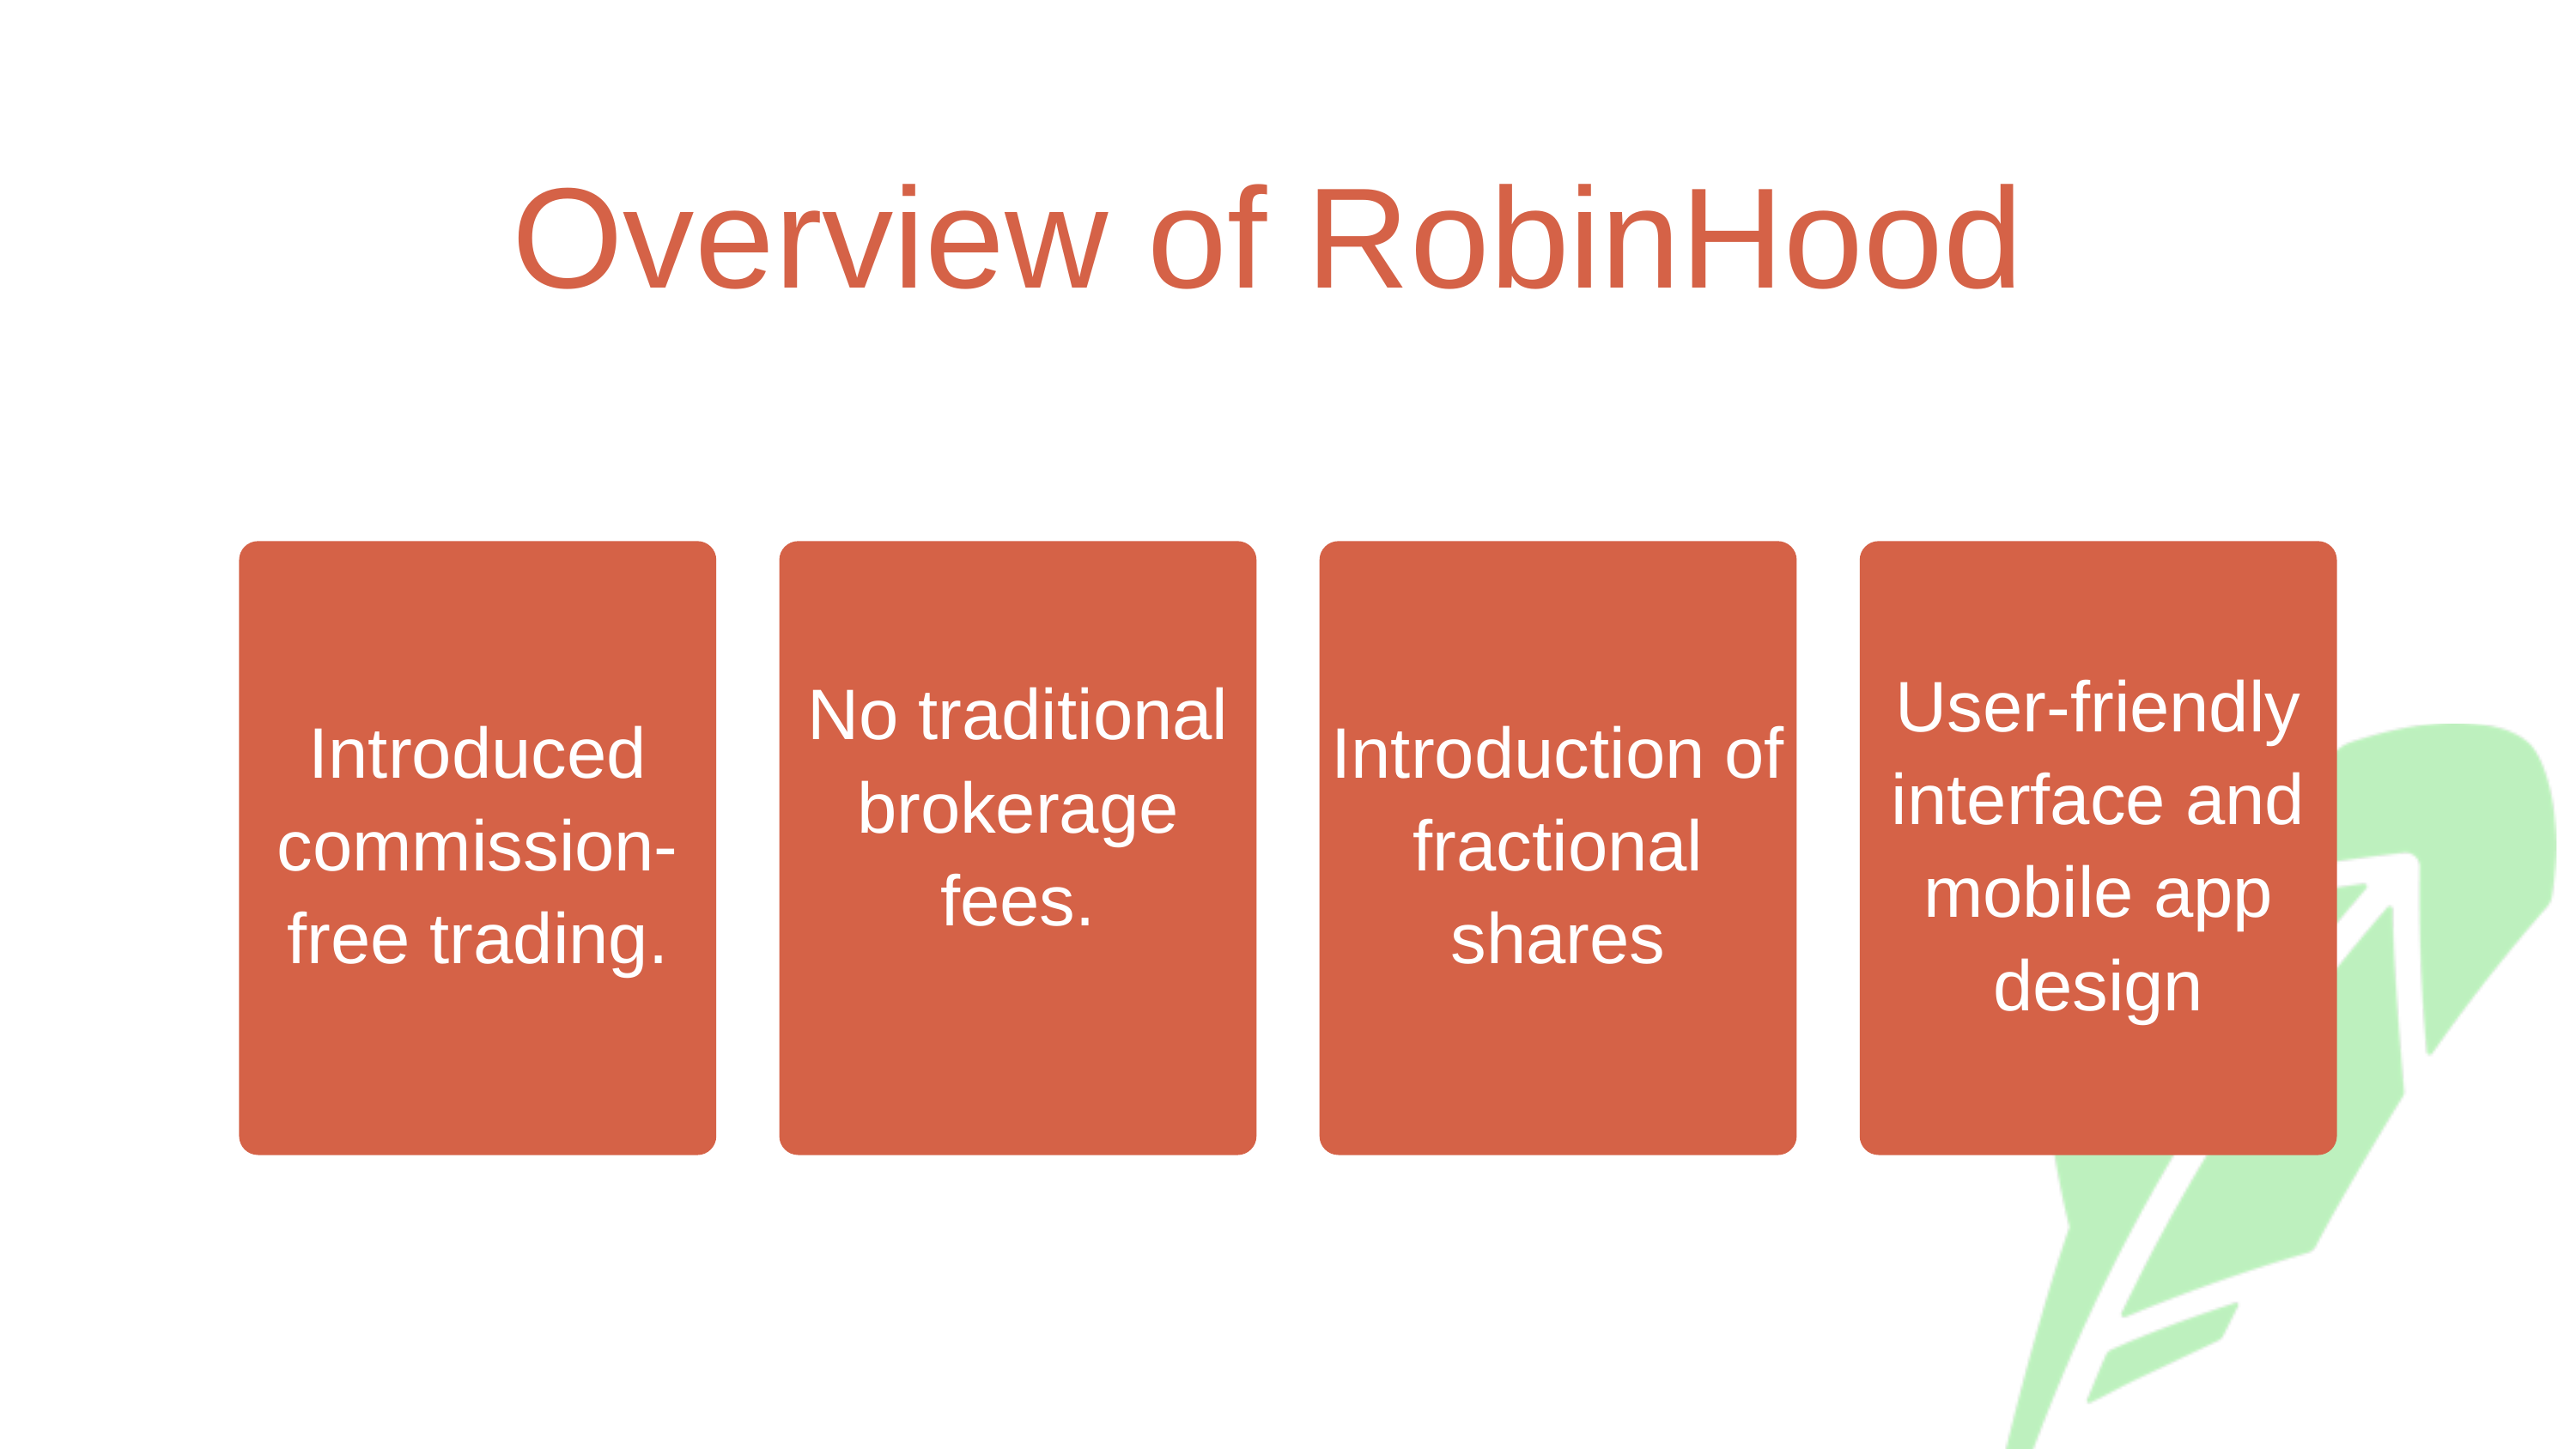

Overview of RobinHood

User-friendly interface and mobile app design
No traditional brokerage fees.
Introduced commission-free trading.
Introduction of fractional shares